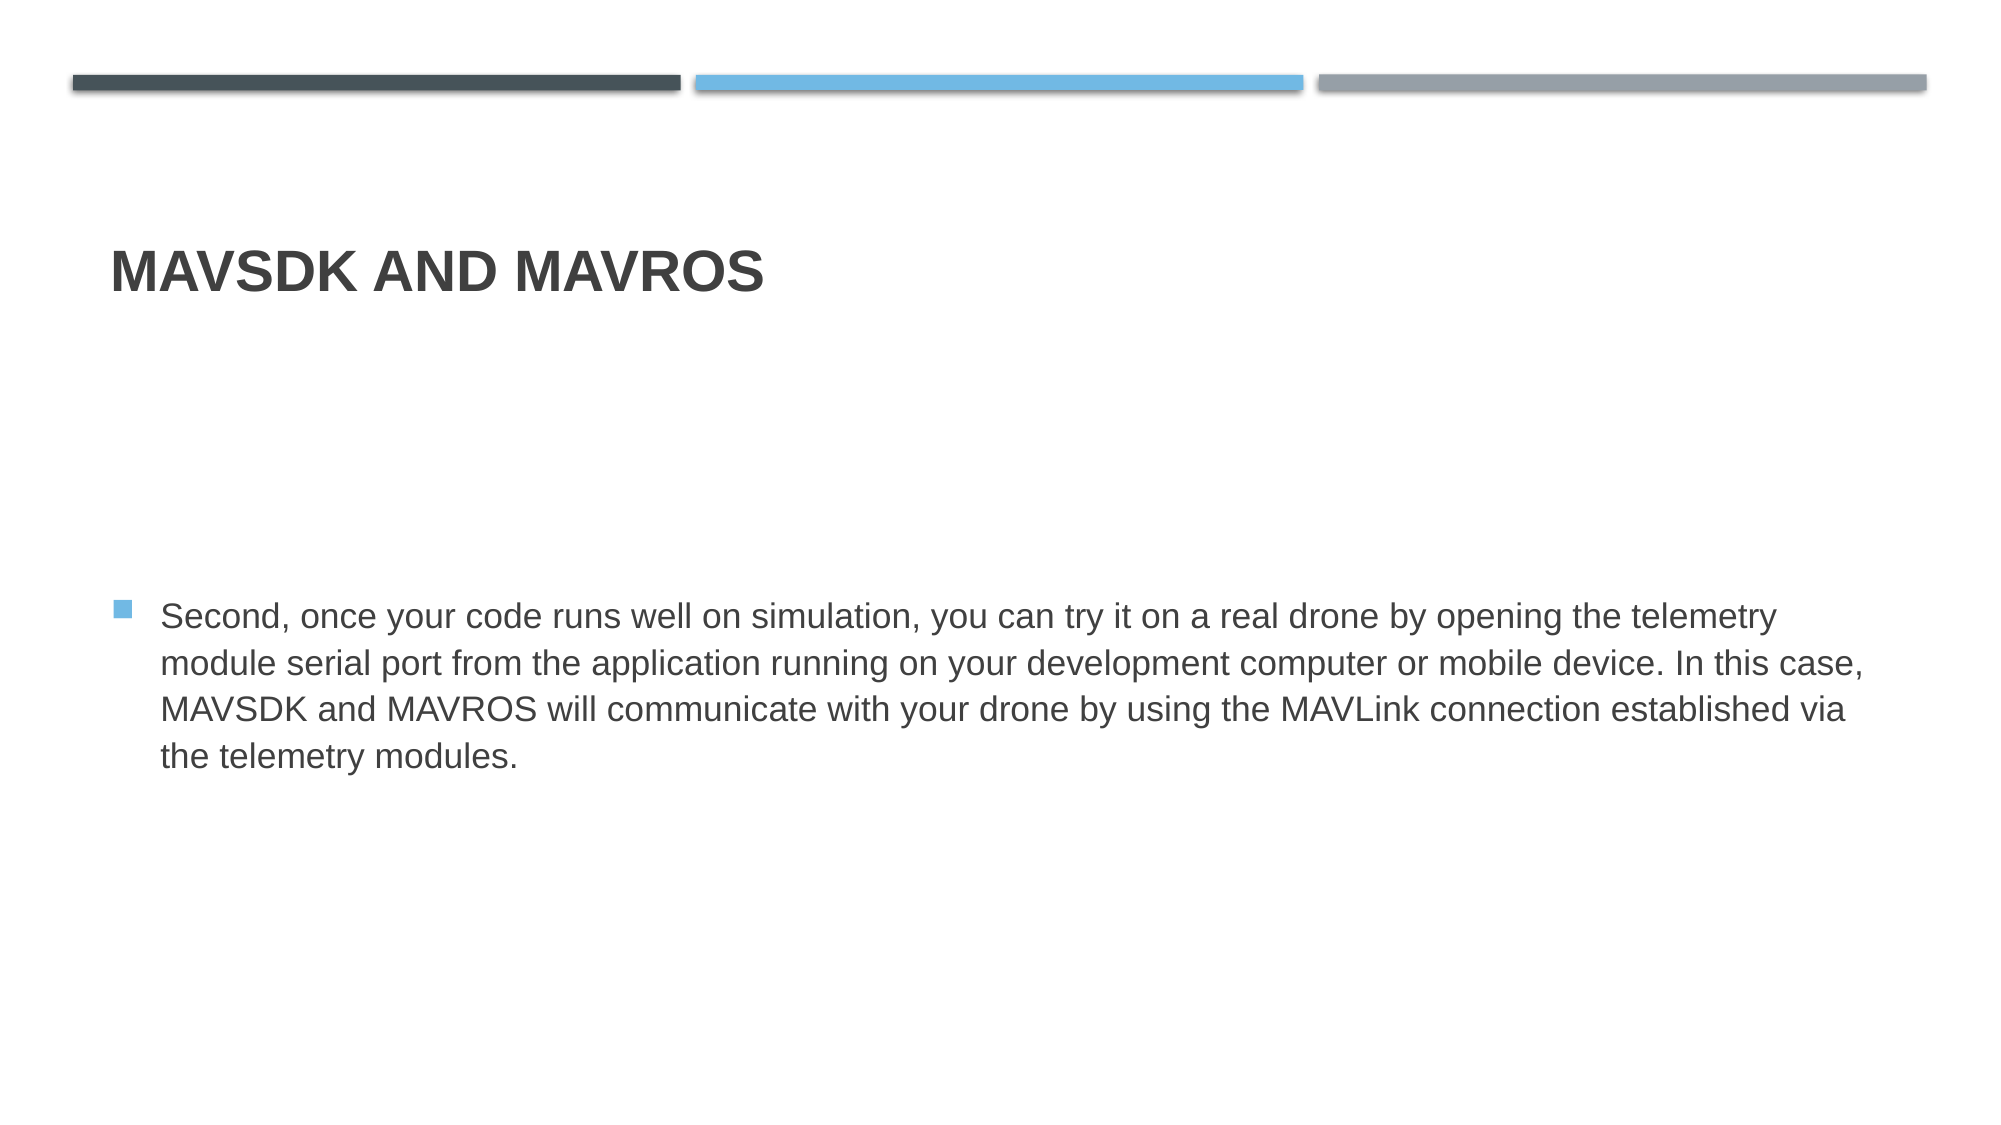

# MAVSDK AND MAVROS
Second, once your code runs well on simulation, you can try it on a real drone by opening the telemetry module serial port from the application running on your development computer or mobile device. In this case, MAVSDK and MAVROS will communicate with your drone by using the MAVLink connection established via the telemetry modules.